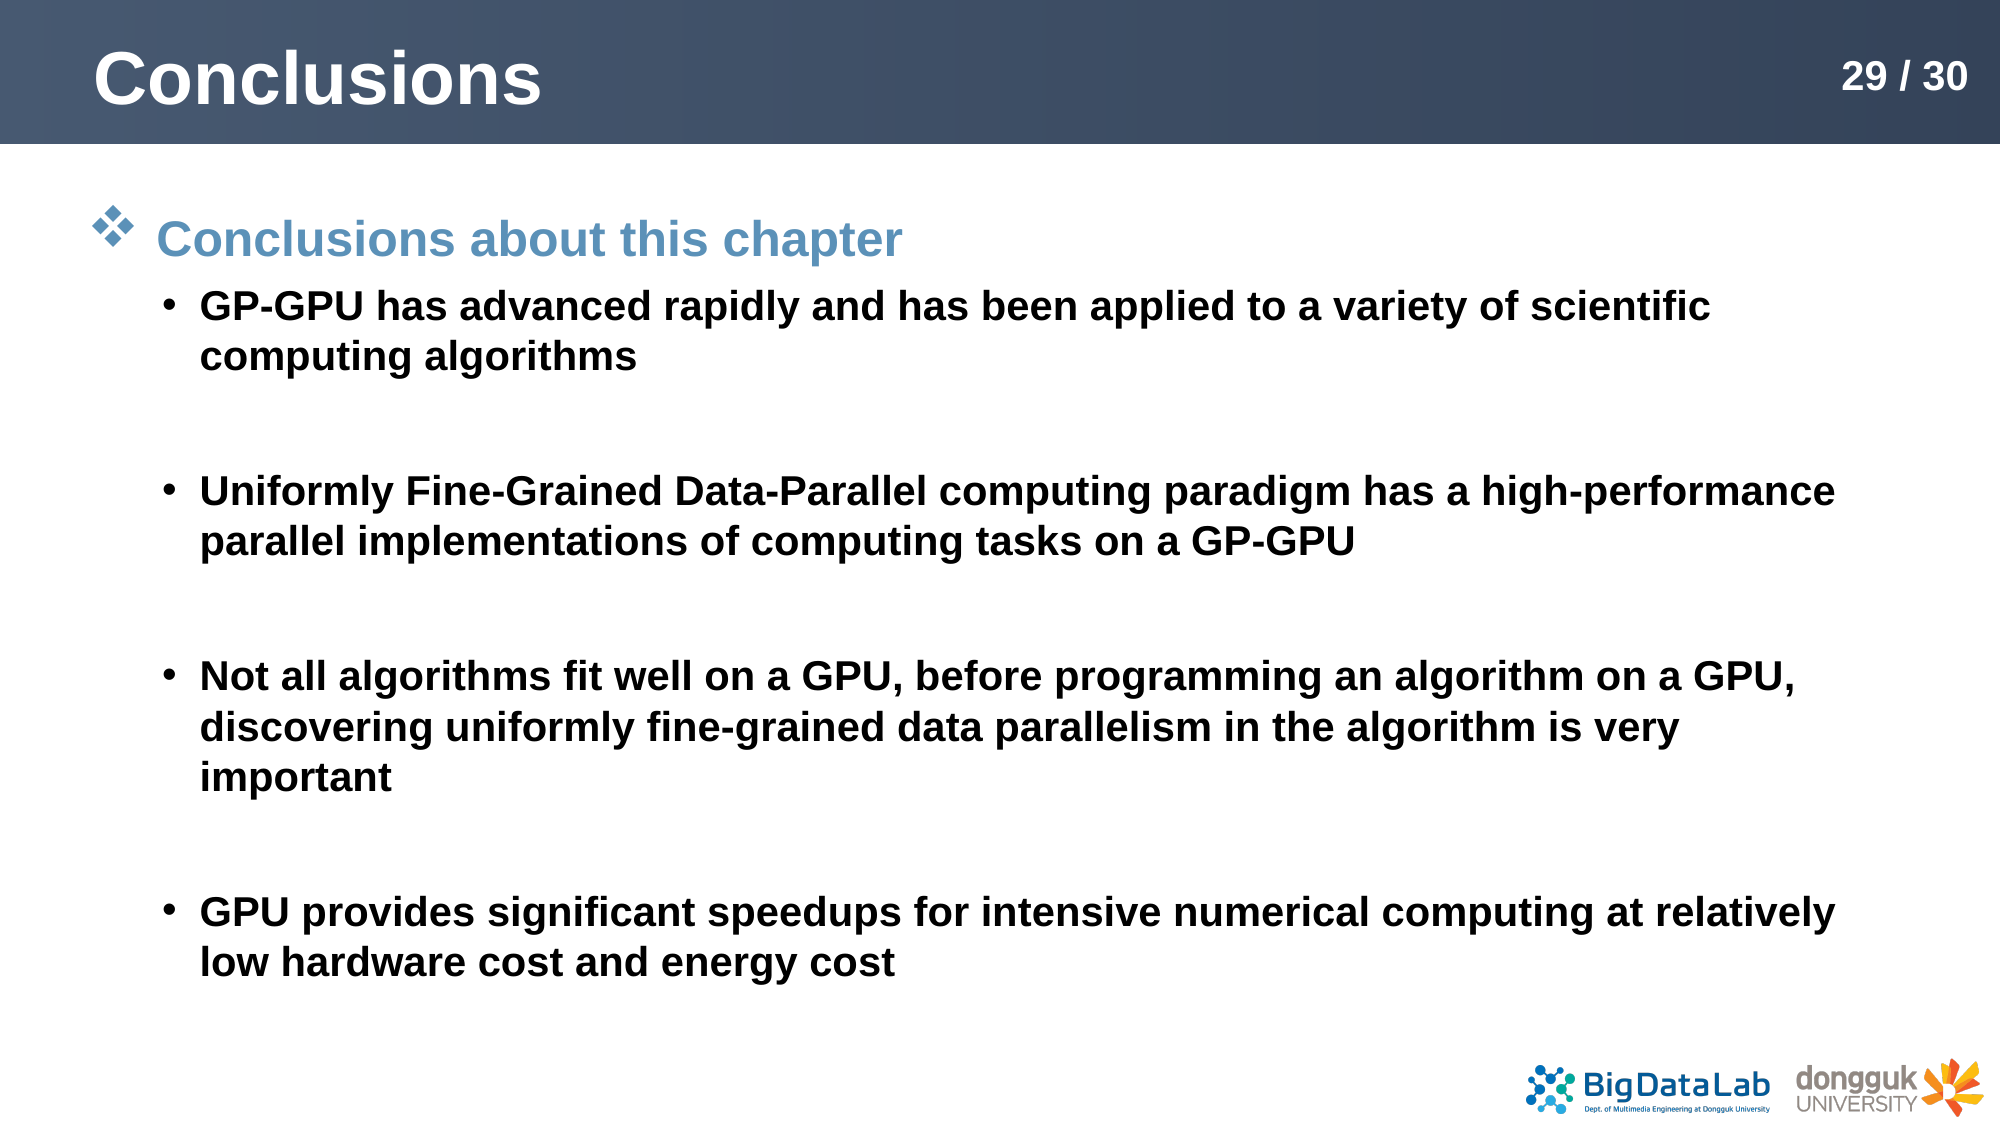

# Conclusions
29 / 30
 Conclusions about this chapter
GP-GPU has advanced rapidly and has been applied to a variety of scientific computing algorithms

Uniformly Fine-Grained Data-Parallel computing paradigm has a high-performance parallel implementations of computing tasks on a GP-GPU

Not all algorithms fit well on a GPU, before programming an algorithm on a GPU, discovering uniformly fine-grained data parallelism in the algorithm is very important

GPU provides significant speedups for intensive numerical computing at relatively low hardware cost and energy cost